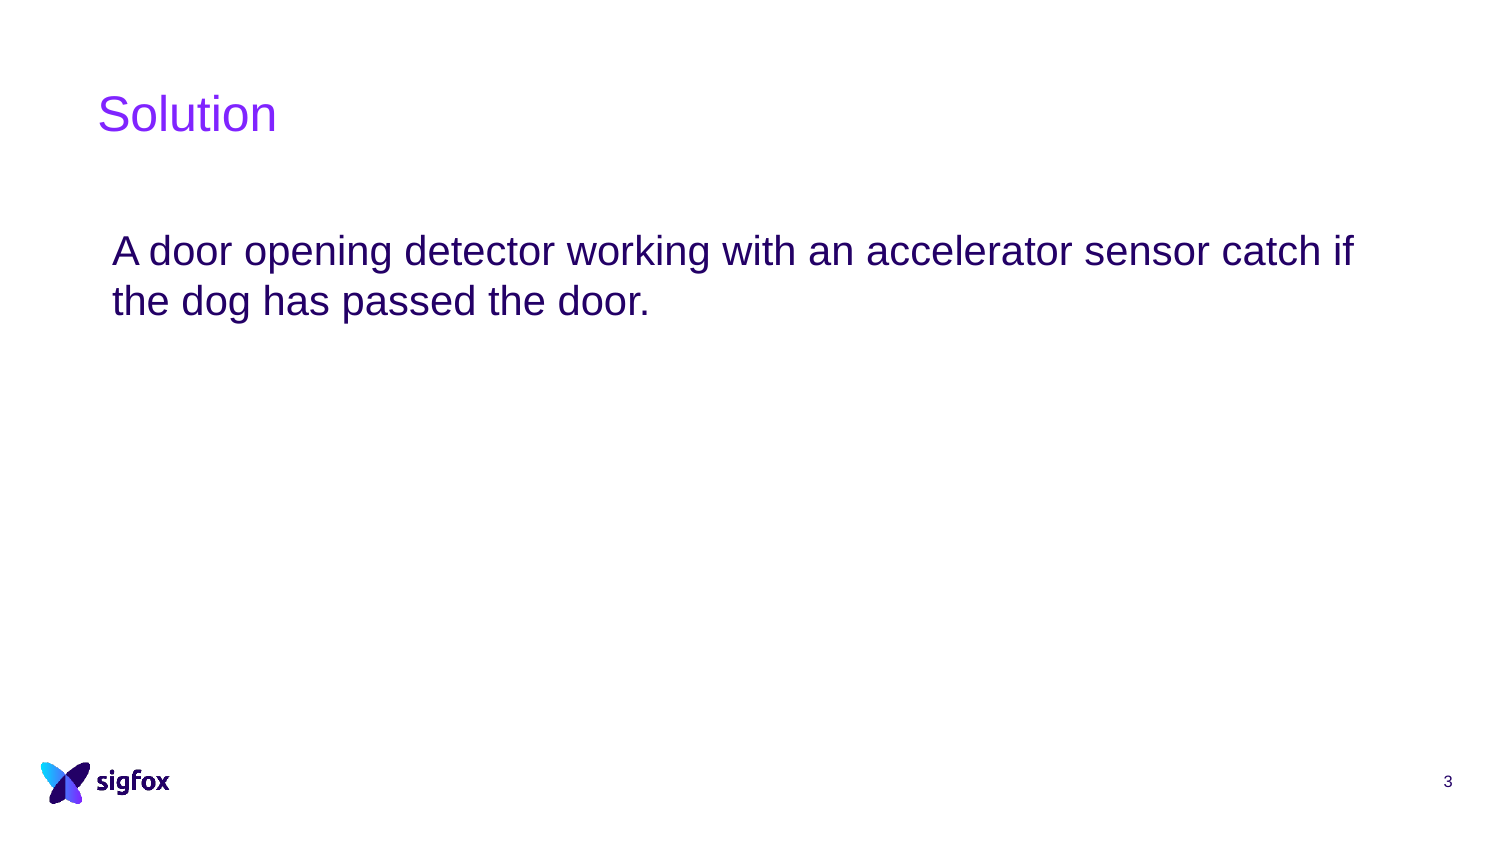

# Solution
A door opening detector working with an accelerator sensor catch if the dog has passed the door.

3